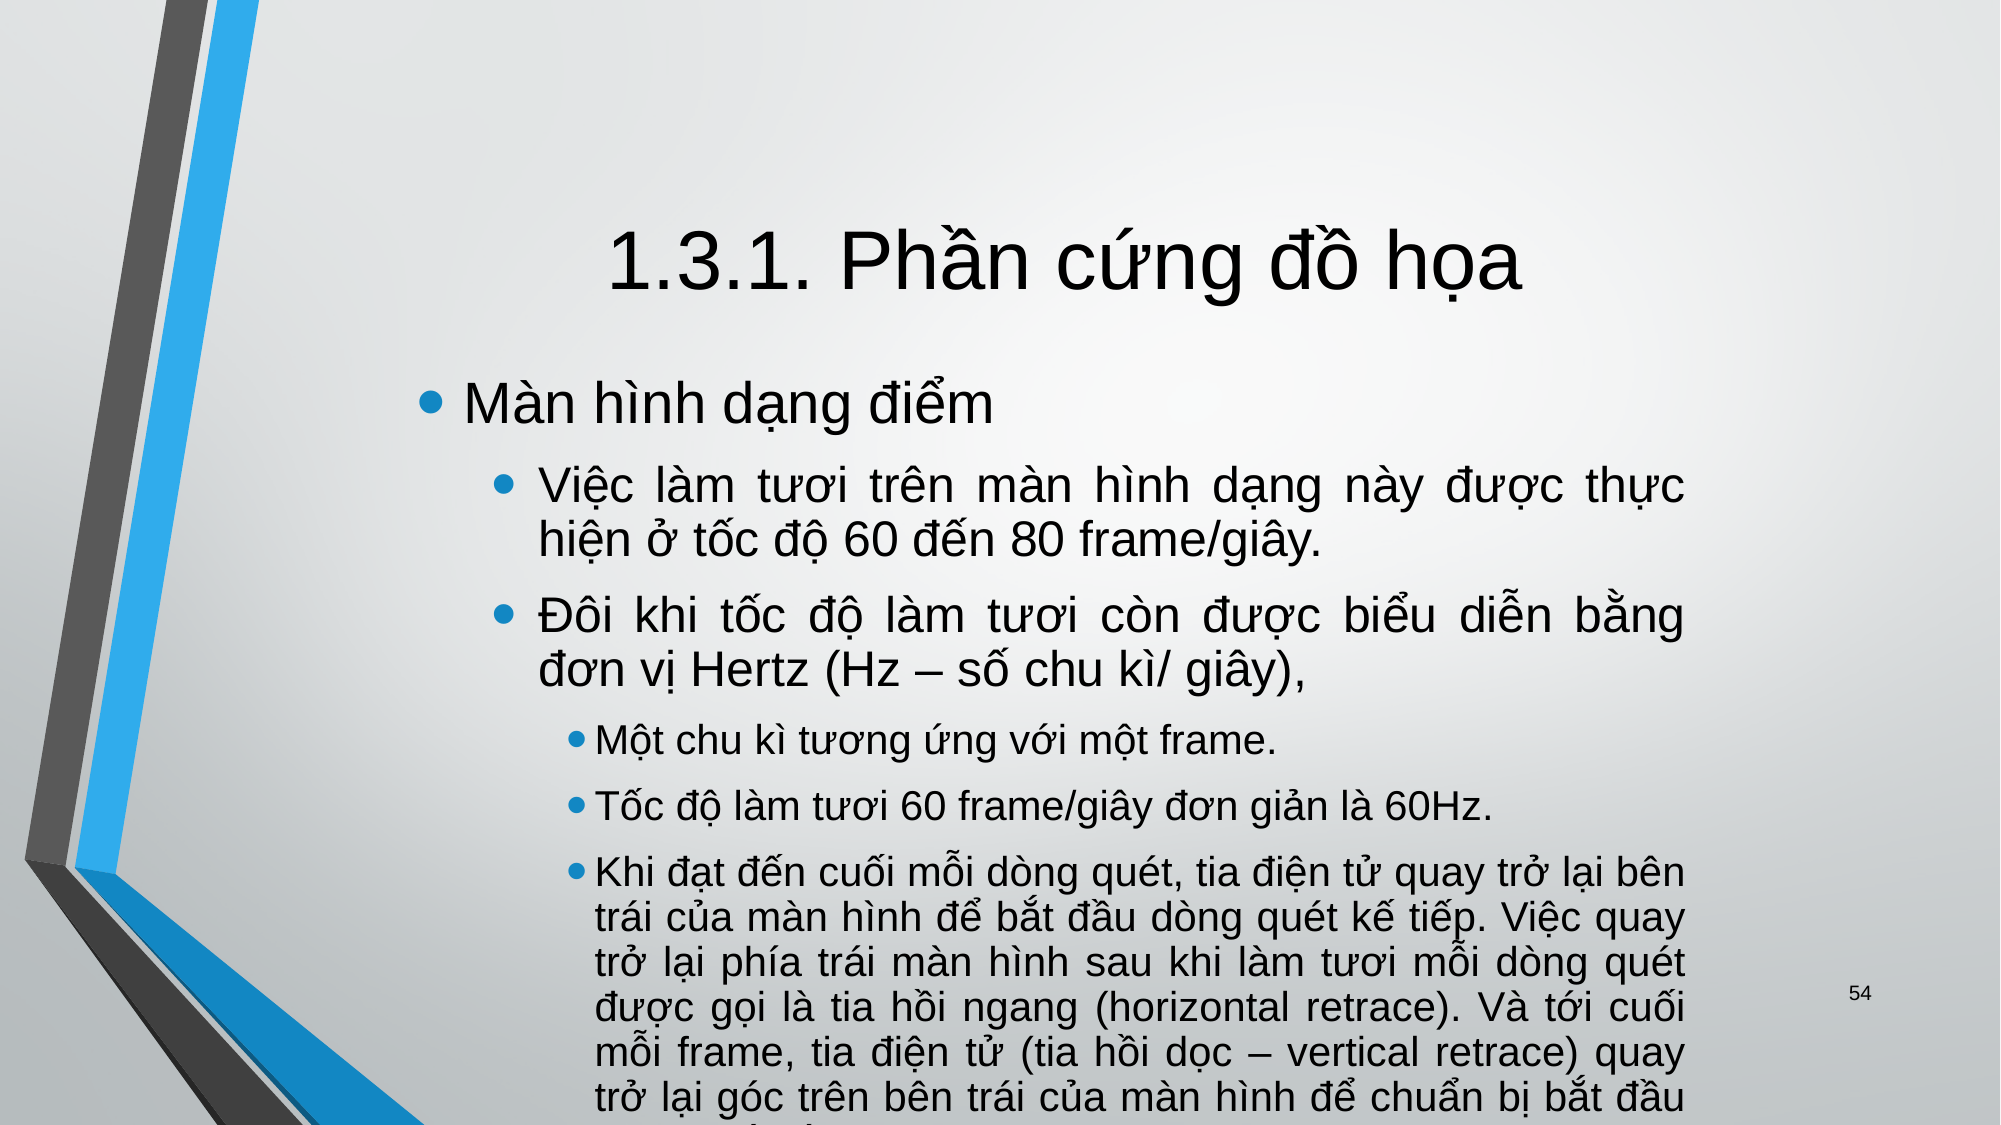

# 1.3.1. Phần cứng đồ họa
Màn hình dạng điểm
Việc làm tươi trên màn hình dạng này được thực hiện ở tốc độ 60 đến 80 frame/giây.
Đôi khi tốc độ làm tươi còn được biểu diễn bằng đơn vị Hertz (Hz – số chu kì/ giây),
Một chu kì tương ứng với một frame.
Tốc độ làm tươi 60 frame/giây đơn giản là 60Hz.
Khi đạt đến cuối mỗi dòng quét, tia điện tử quay trở lại bên trái của màn hình để bắt đầu dòng quét kế tiếp. Việc quay trở lại phía trái màn hình sau khi làm tươi mỗi dòng quét được gọi là tia hồi ngang (horizontal retrace). Và tới cuối mỗi frame, tia điện tử (tia hồi dọc – vertical retrace) quay trở lại góc trên bên trái của màn hình để chuẩn bị bắt đầu frame kế tiếp.

54